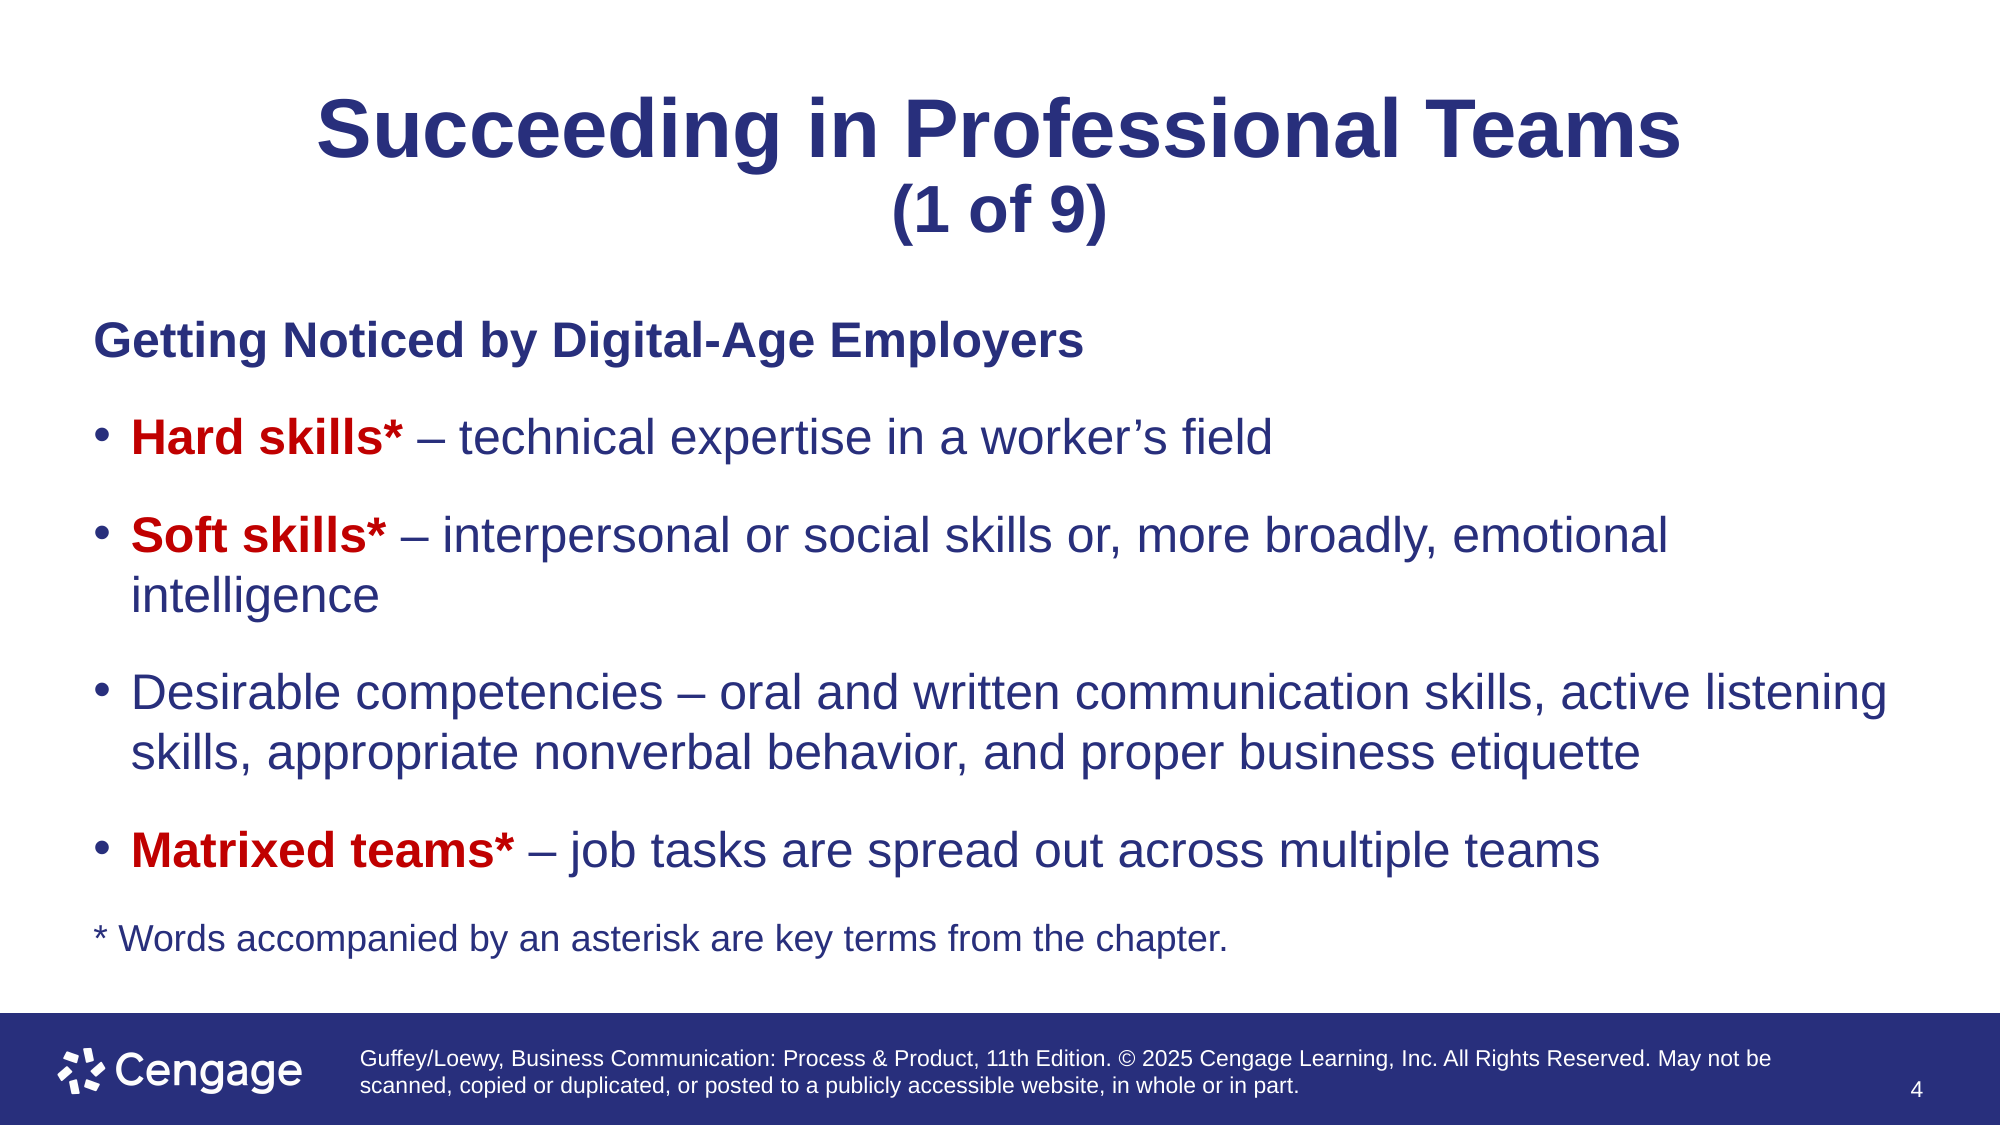

# Succeeding in Professional Teams (1 of 9)
Getting Noticed by Digital-Age Employers
Hard skills* – technical expertise in a worker’s field
Soft skills* – interpersonal or social skills or, more broadly, emotional intelligence
Desirable competencies – oral and written communication skills, active listening skills, appropriate nonverbal behavior, and proper business etiquette
Matrixed teams* – job tasks are spread out across multiple teams
* Words accompanied by an asterisk are key terms from the chapter.